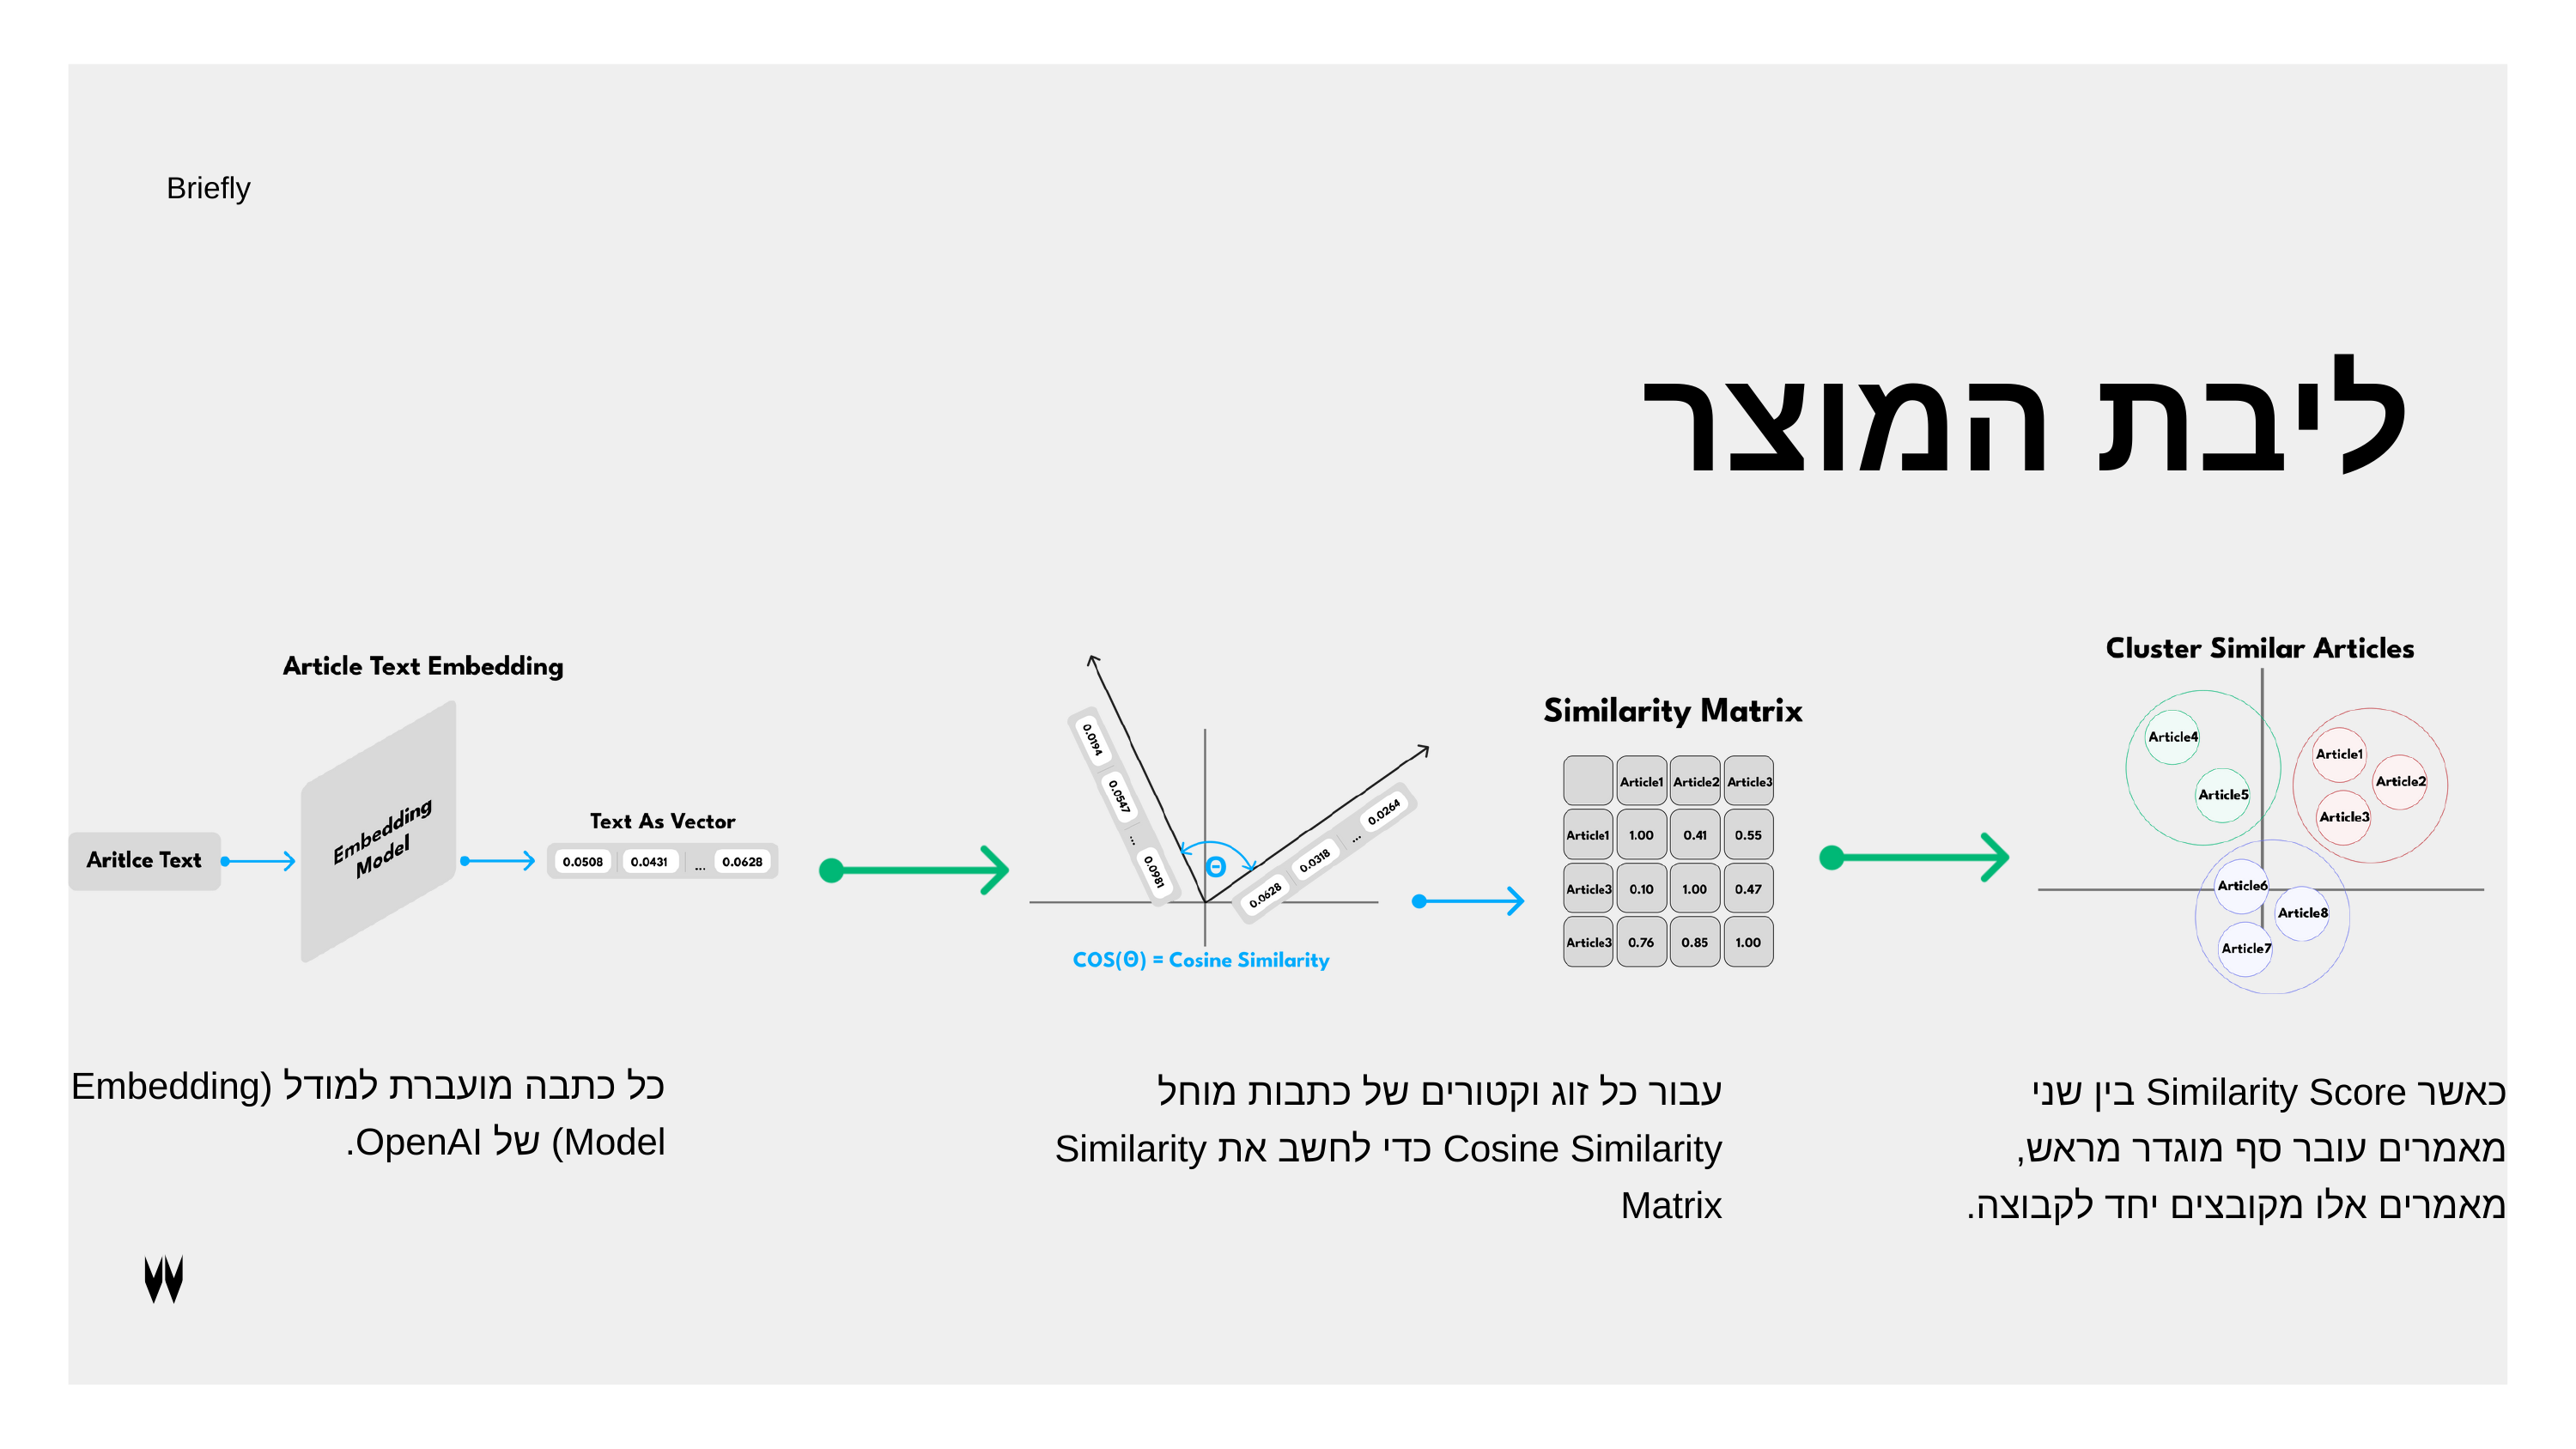

Briefly
ליבת המוצר

עבור כל זוג וקטורים של כתבות מוחל
Cosine Similarity כדי לחשב את Similarity Matrix

כאשר Similarity Score בין שני מאמרים עובר סף מוגדר מראש, מאמרים אלו מקובצים יחד לקבוצה.
כל כתבה מועברת למודל (Embedding Model) של OpenAI.